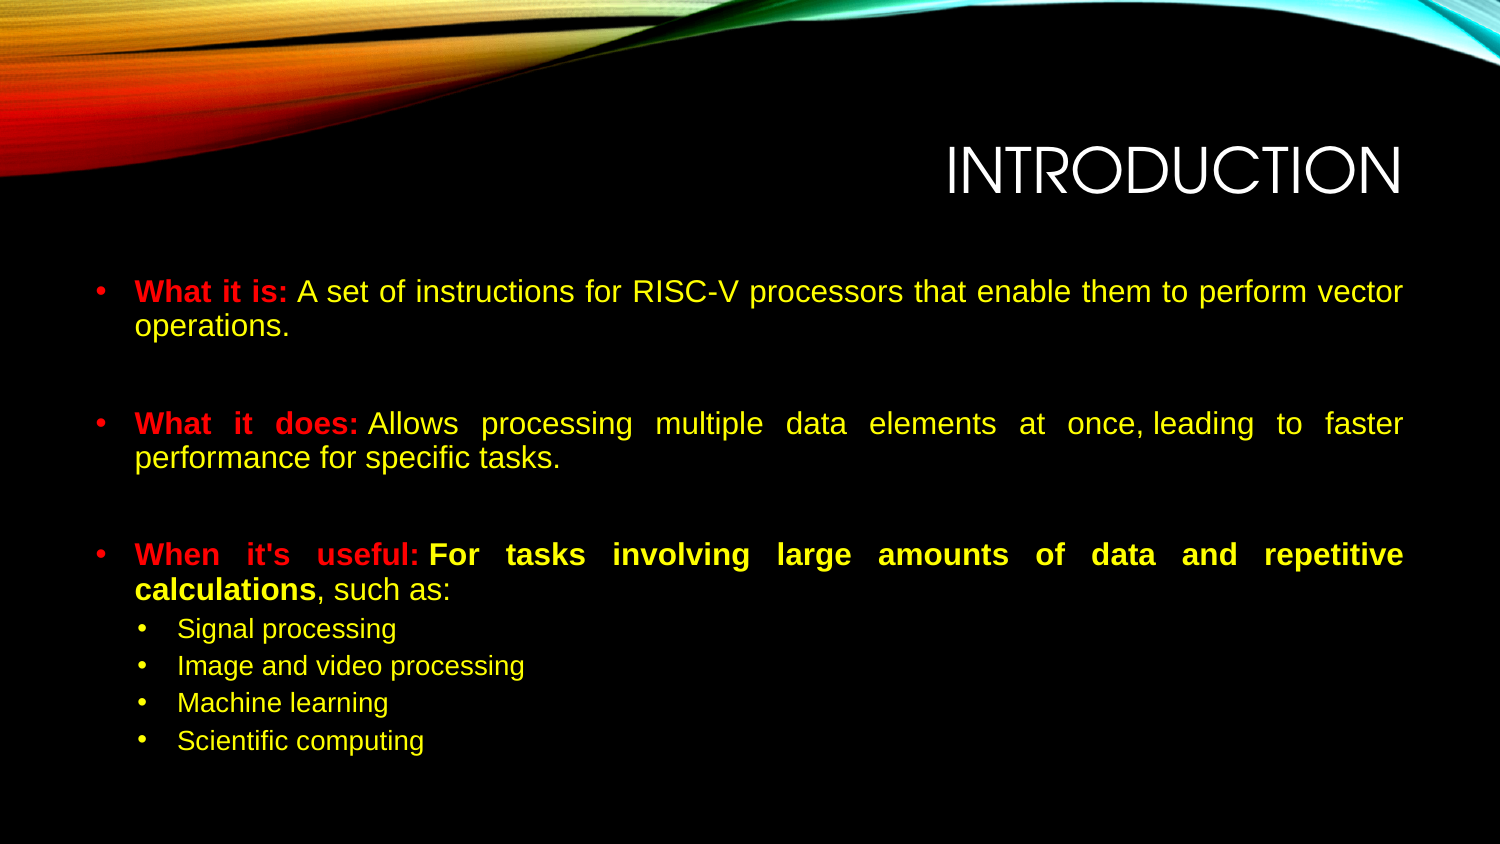

# INTRODUCTION
What it is: A set of instructions for RISC-V processors that enable them to perform vector operations.

What it does: Allows processing multiple data elements at once, leading to faster performance for specific tasks.

When it's useful: For tasks involving large amounts of data and repetitive calculations, such as:
Signal processing
Image and video processing
Machine learning
Scientific computing